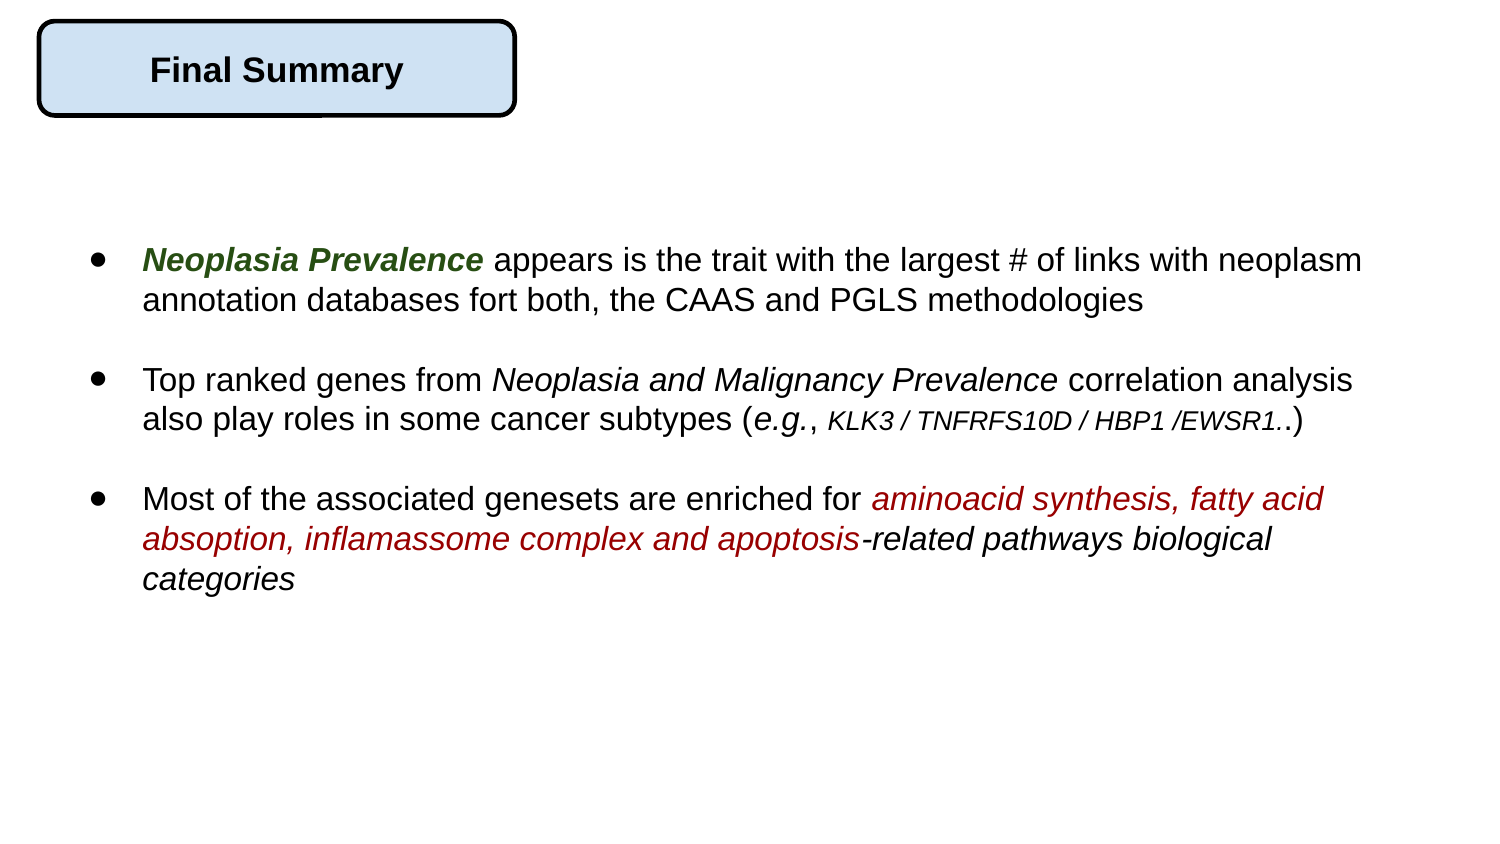

Final Summary

Neoplasia Prevalence appears is the trait with the largest # of links with neoplasm annotation databases fort both, the CAAS and PGLS methodologies

Top ranked genes from Neoplasia and Malignancy Prevalence correlation analysis also play roles in some cancer subtypes (e.g., KLK3 / TNFRFS10D / HBP1 /EWSR1..)

Most of the associated genesets are enriched for aminoacid synthesis, fatty acid absoption, inflamassome complex and apoptosis-related pathways biological categories